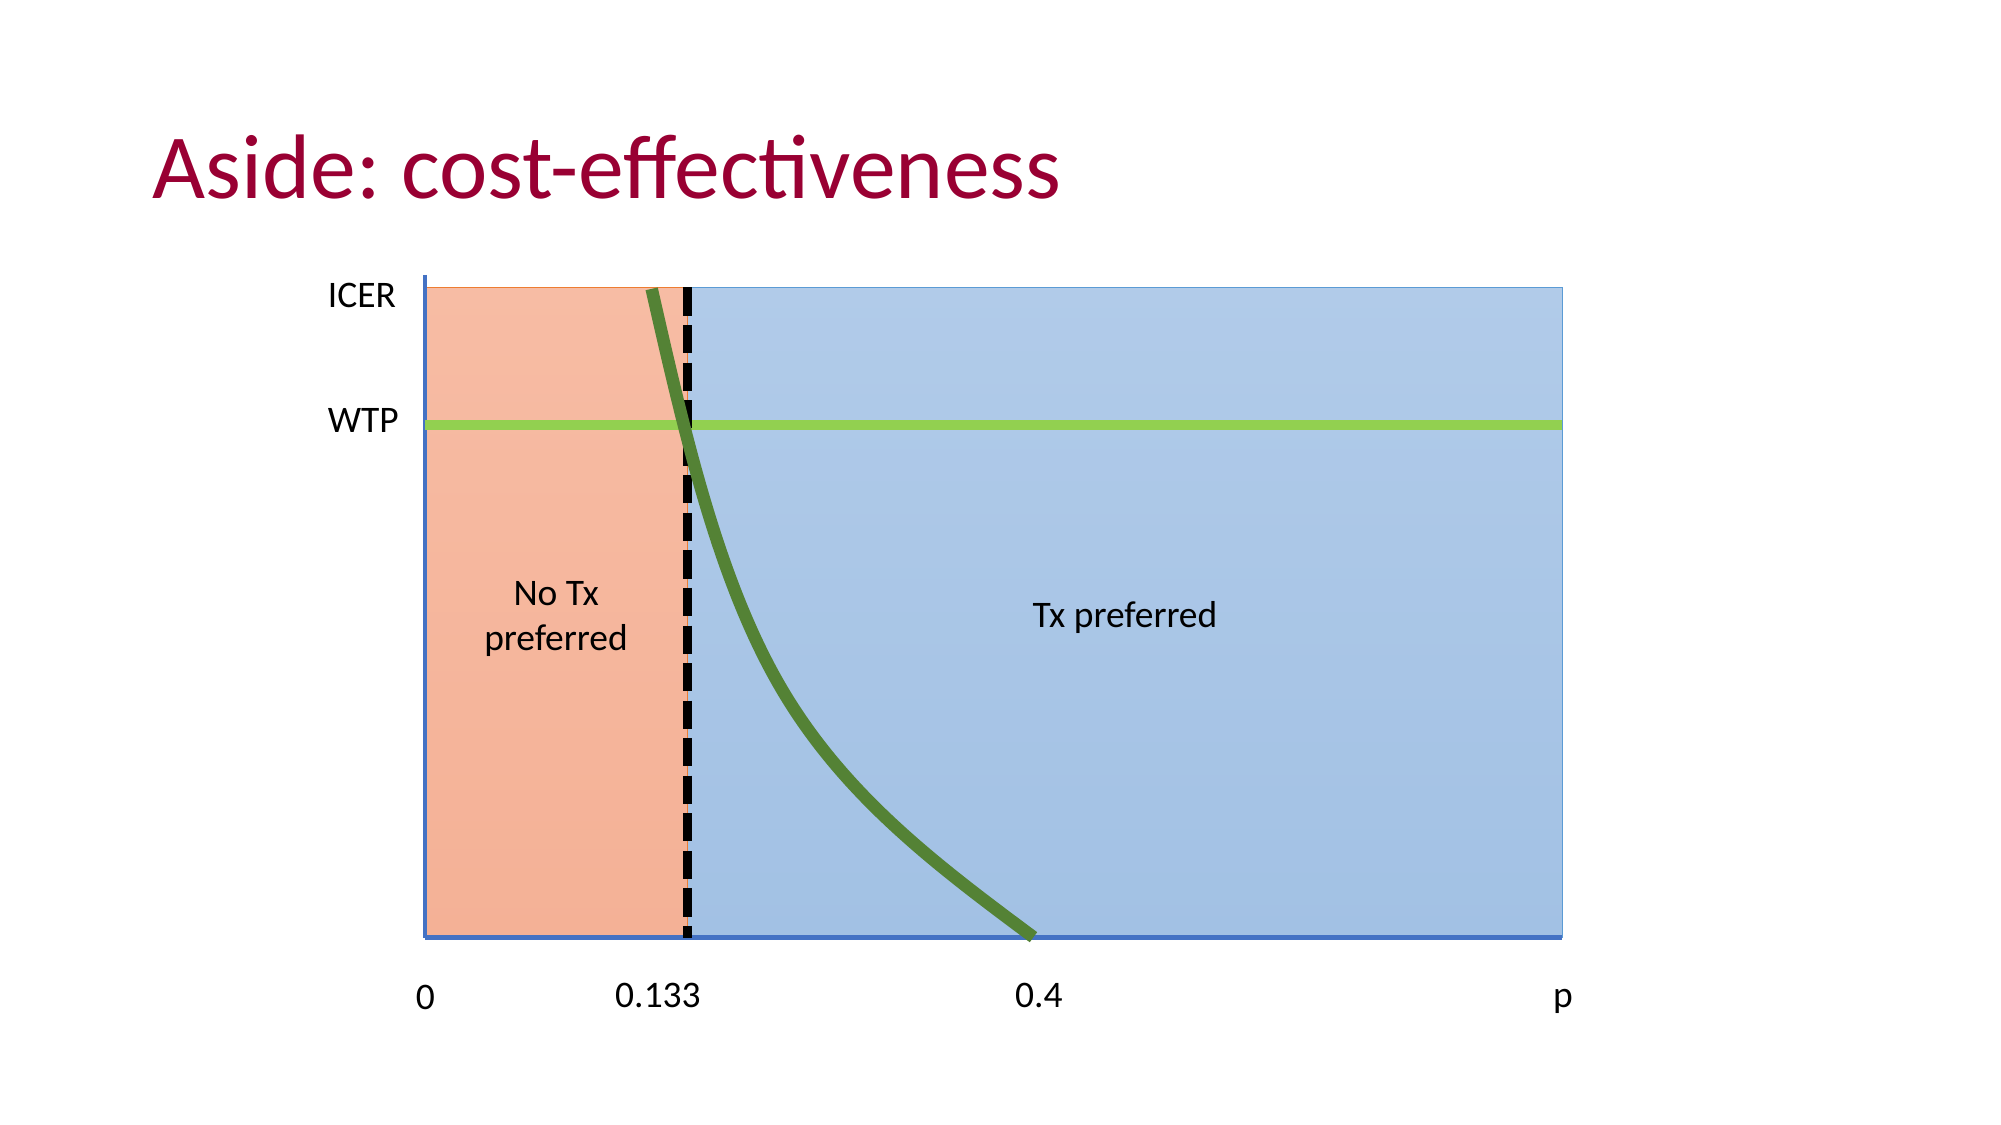

# Aside: cost-effectiveness
ICER
No Tx preferred
Tx preferred

WTP
0.133
0.4
p
0